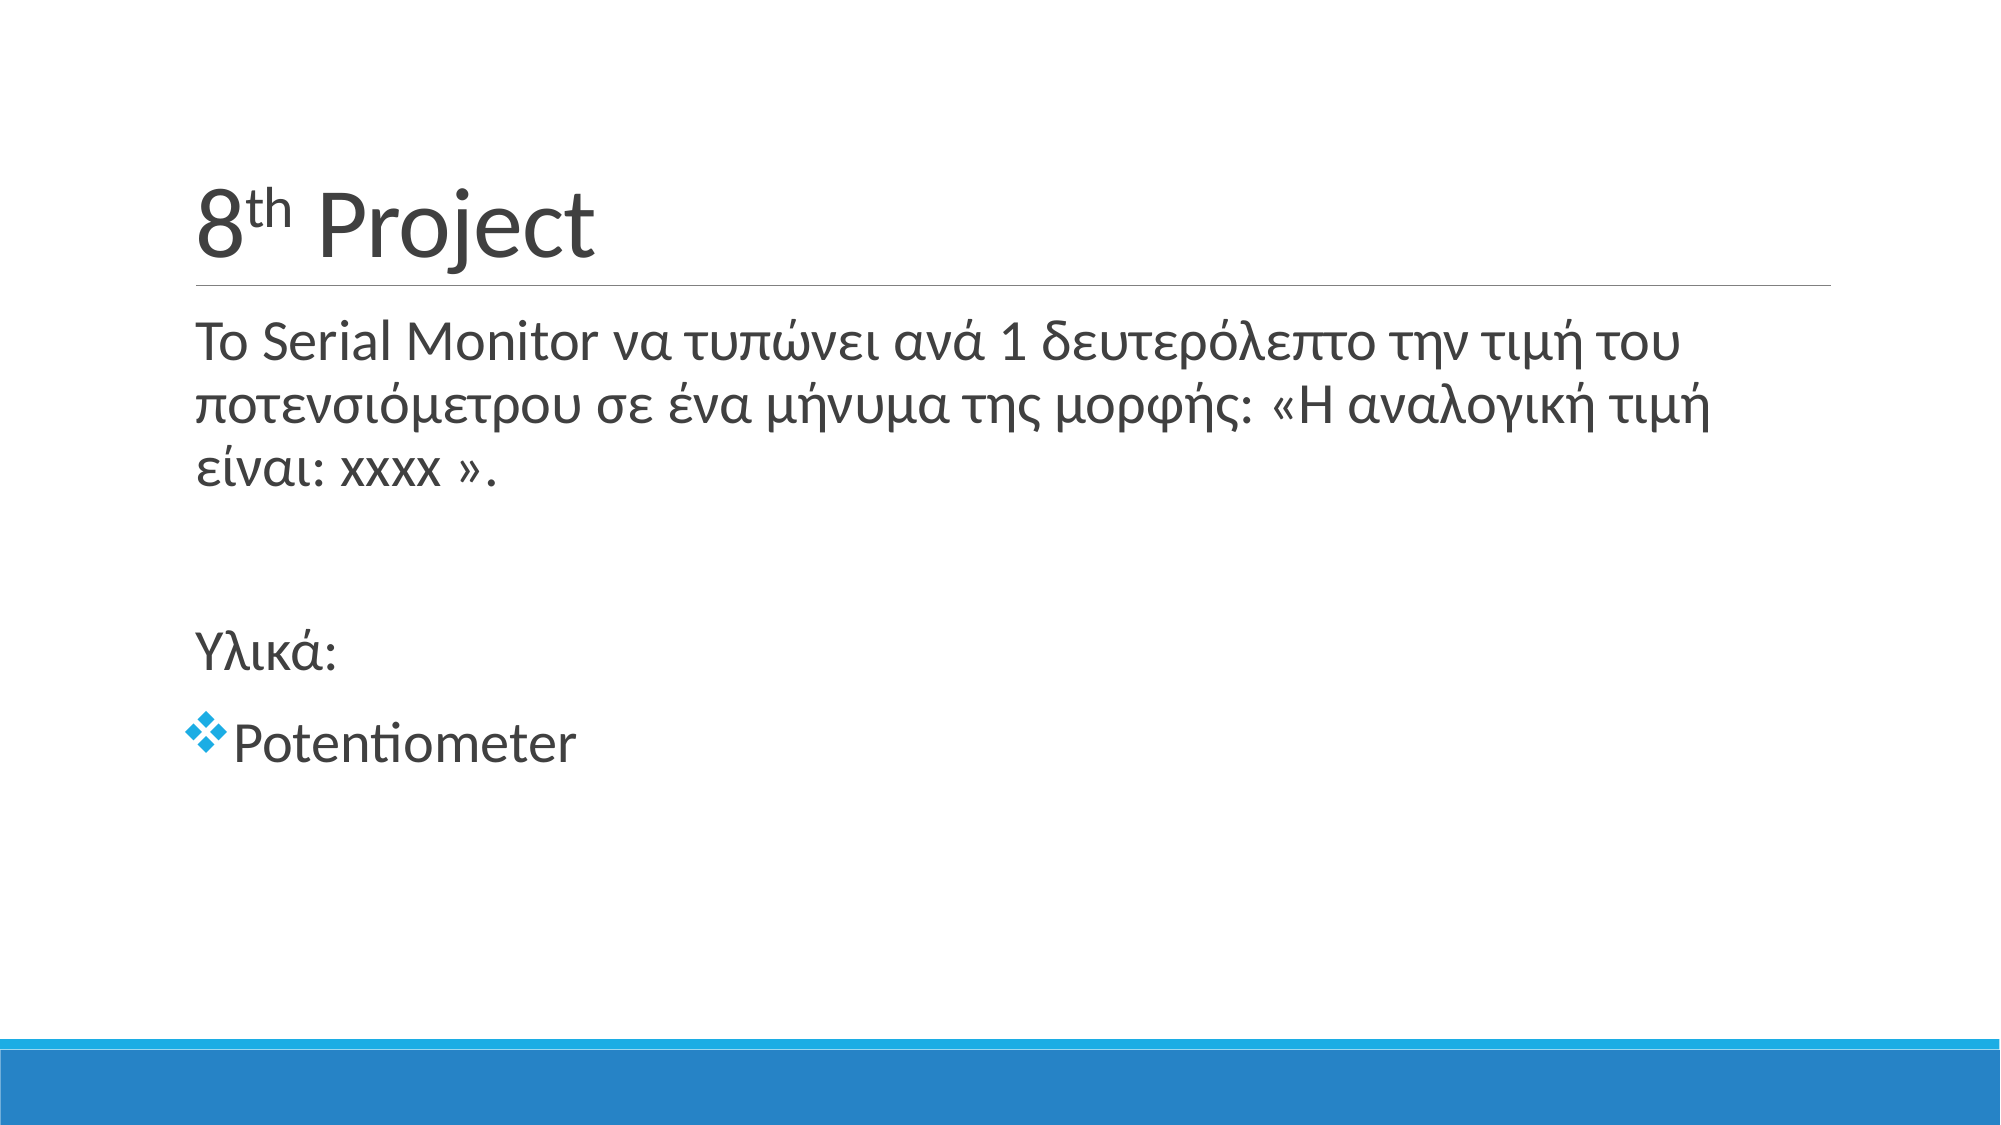

# 8th Project
Το Serial Monitor να τυπώνει ανά 1 δευτερόλεπτο την τιμή του ποτενσιόμετρου σε ένα μήνυμα της μορφής: «Η αναλογική τιμή είναι: xxxx ».

Υλικά:
Potentiometer